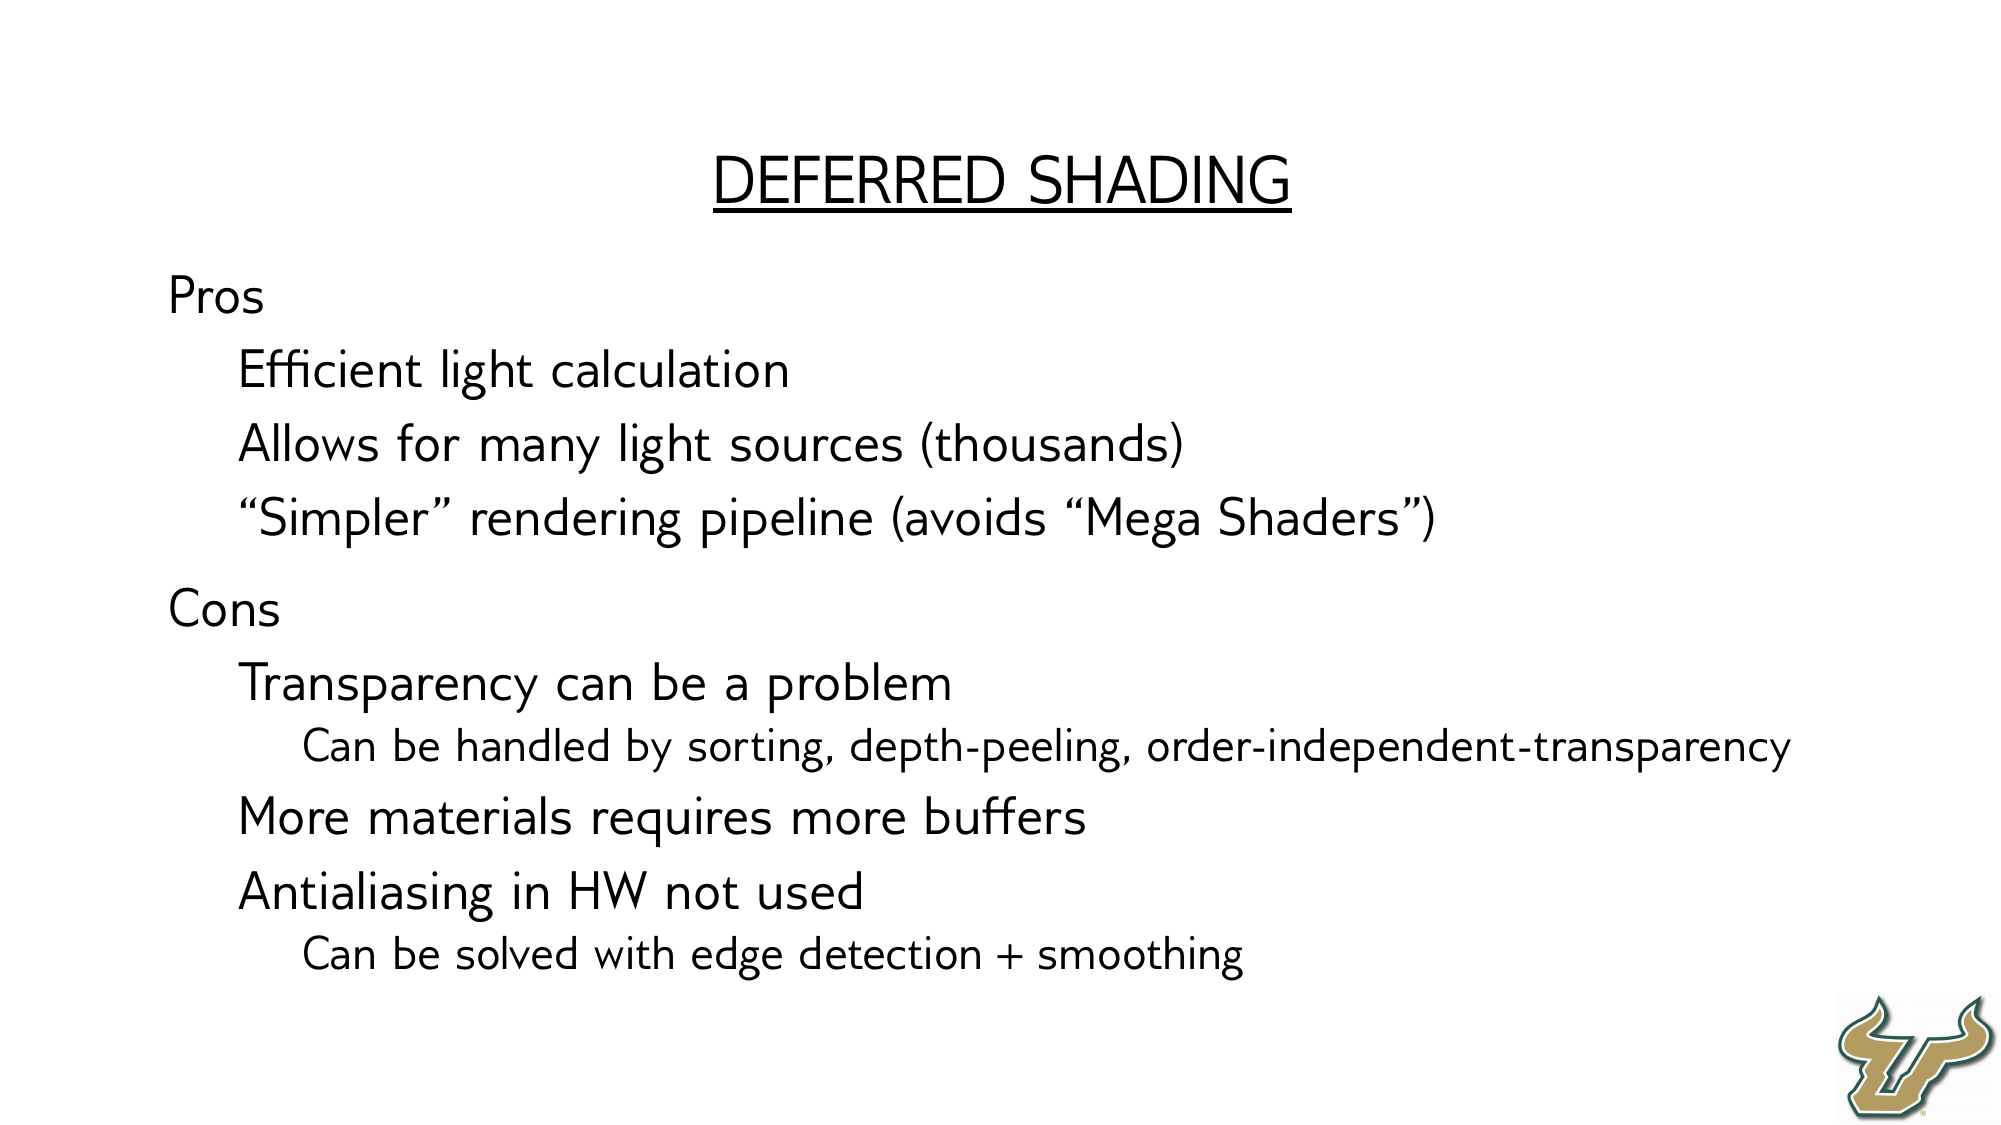

Deferred shading
Pros
Efficient light calculation
Allows for many light sources (thousands)
“Simpler” rendering pipeline (avoids “Mega Shaders”)
Cons
Transparency can be a problem
Can be handled by sorting, depth-peeling, order-independent-transparency
More materials requires more buffers
Antialiasing in HW not used
Can be solved with edge detection + smoothing